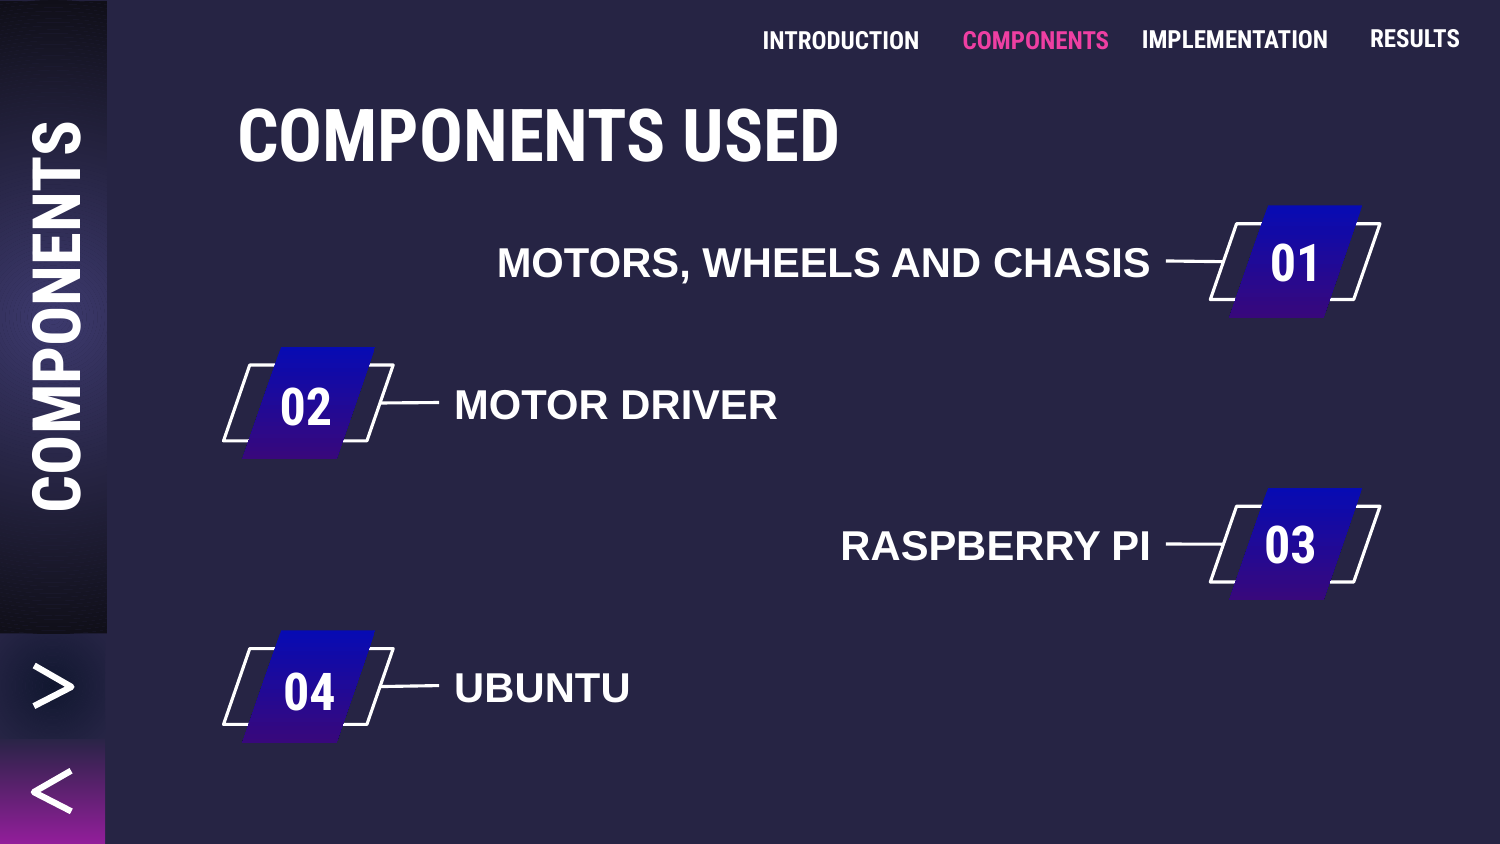

RESULTS
IMPLEMENTATION
INTRODUCTION
COMPONENTS
# COMPONENTS USED

01
MOTORS, WHEELS AND CHASIS

COMPONENTS

02
MOTOR DRIVER

03
RASPBERRY PI

UBUNTU
04